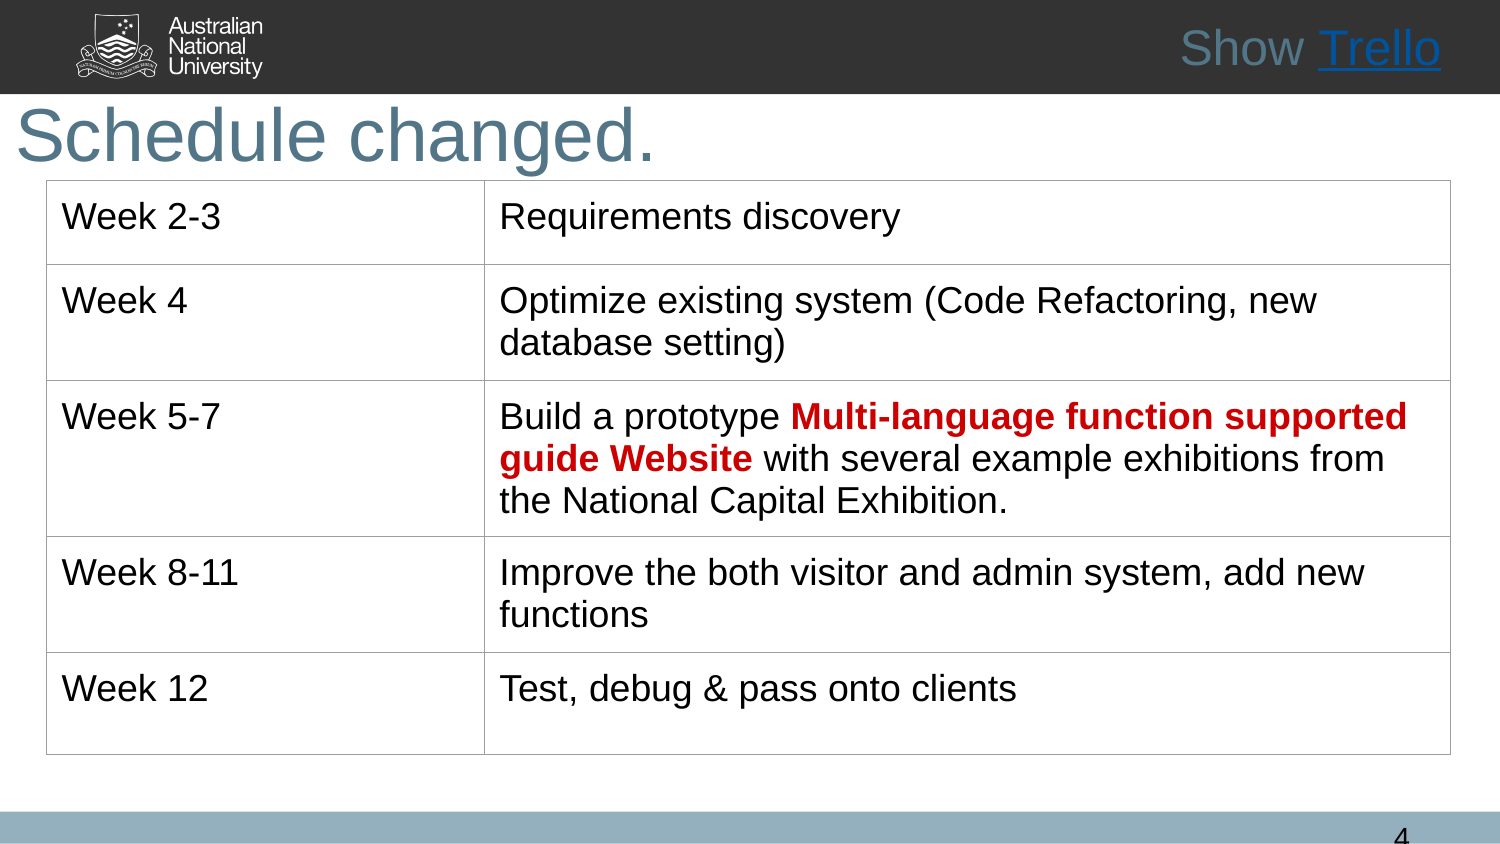

Show Trello
# Schedule changed.
| Week 2-3 | Requirements discovery |
| --- | --- |
| Week 4 | Optimize existing system (Code Refactoring, new database setting) |
| Week 5-7 | Build a prototype Multi-language function supported guide Website with several example exhibitions from the National Capital Exhibition. |
| Week 8-11 | Improve the both visitor and admin system, add new functions |
| Week 12 | Test, debug & pass onto clients |
4